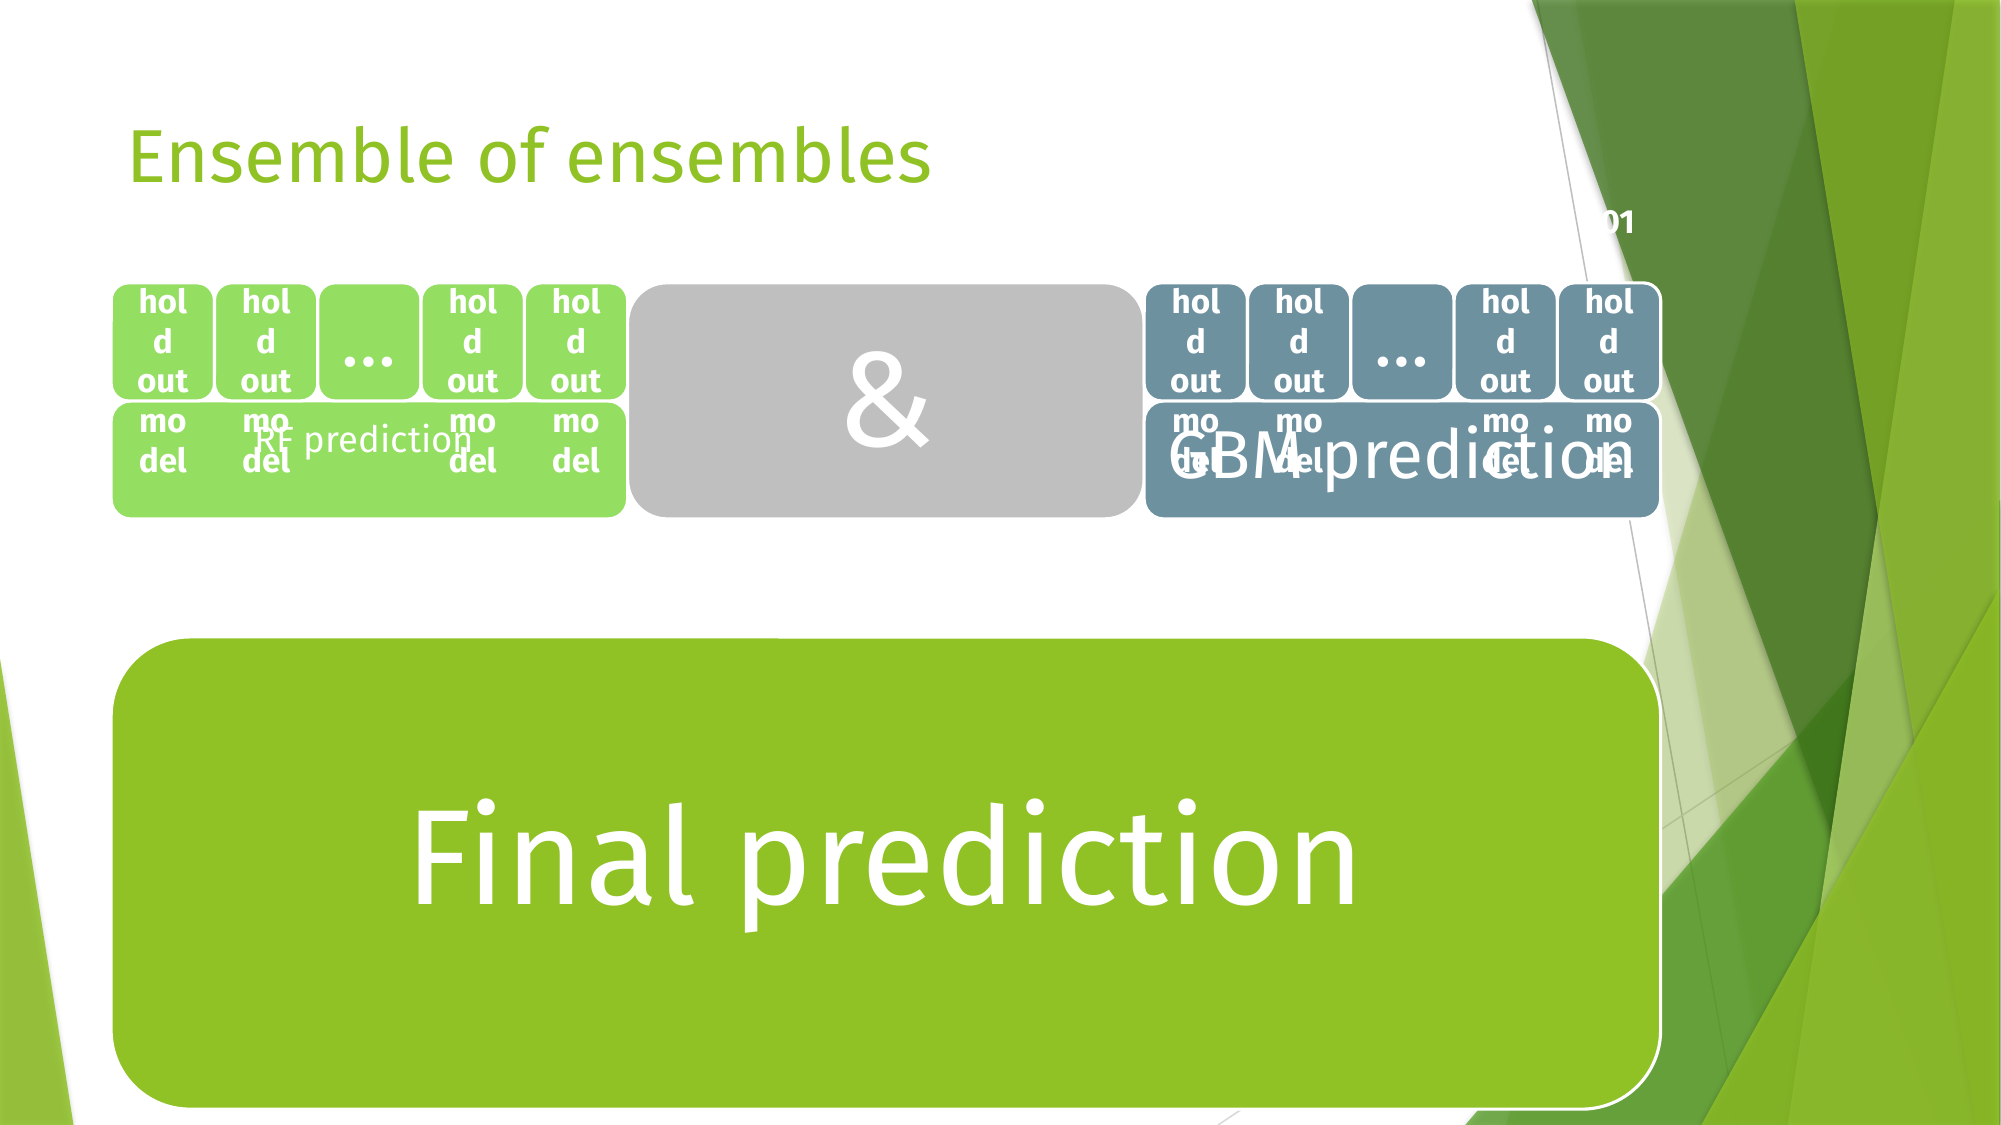

# Ensemble of ensembles
Final prediction
RF prediction
2006 hold out model
GBM prediction
2006 hold out model
2007 hold out model
…
2013 hold out model
2014 hold out model
2007 hold out model
…
2013 hold out model
2014 hold out model
&